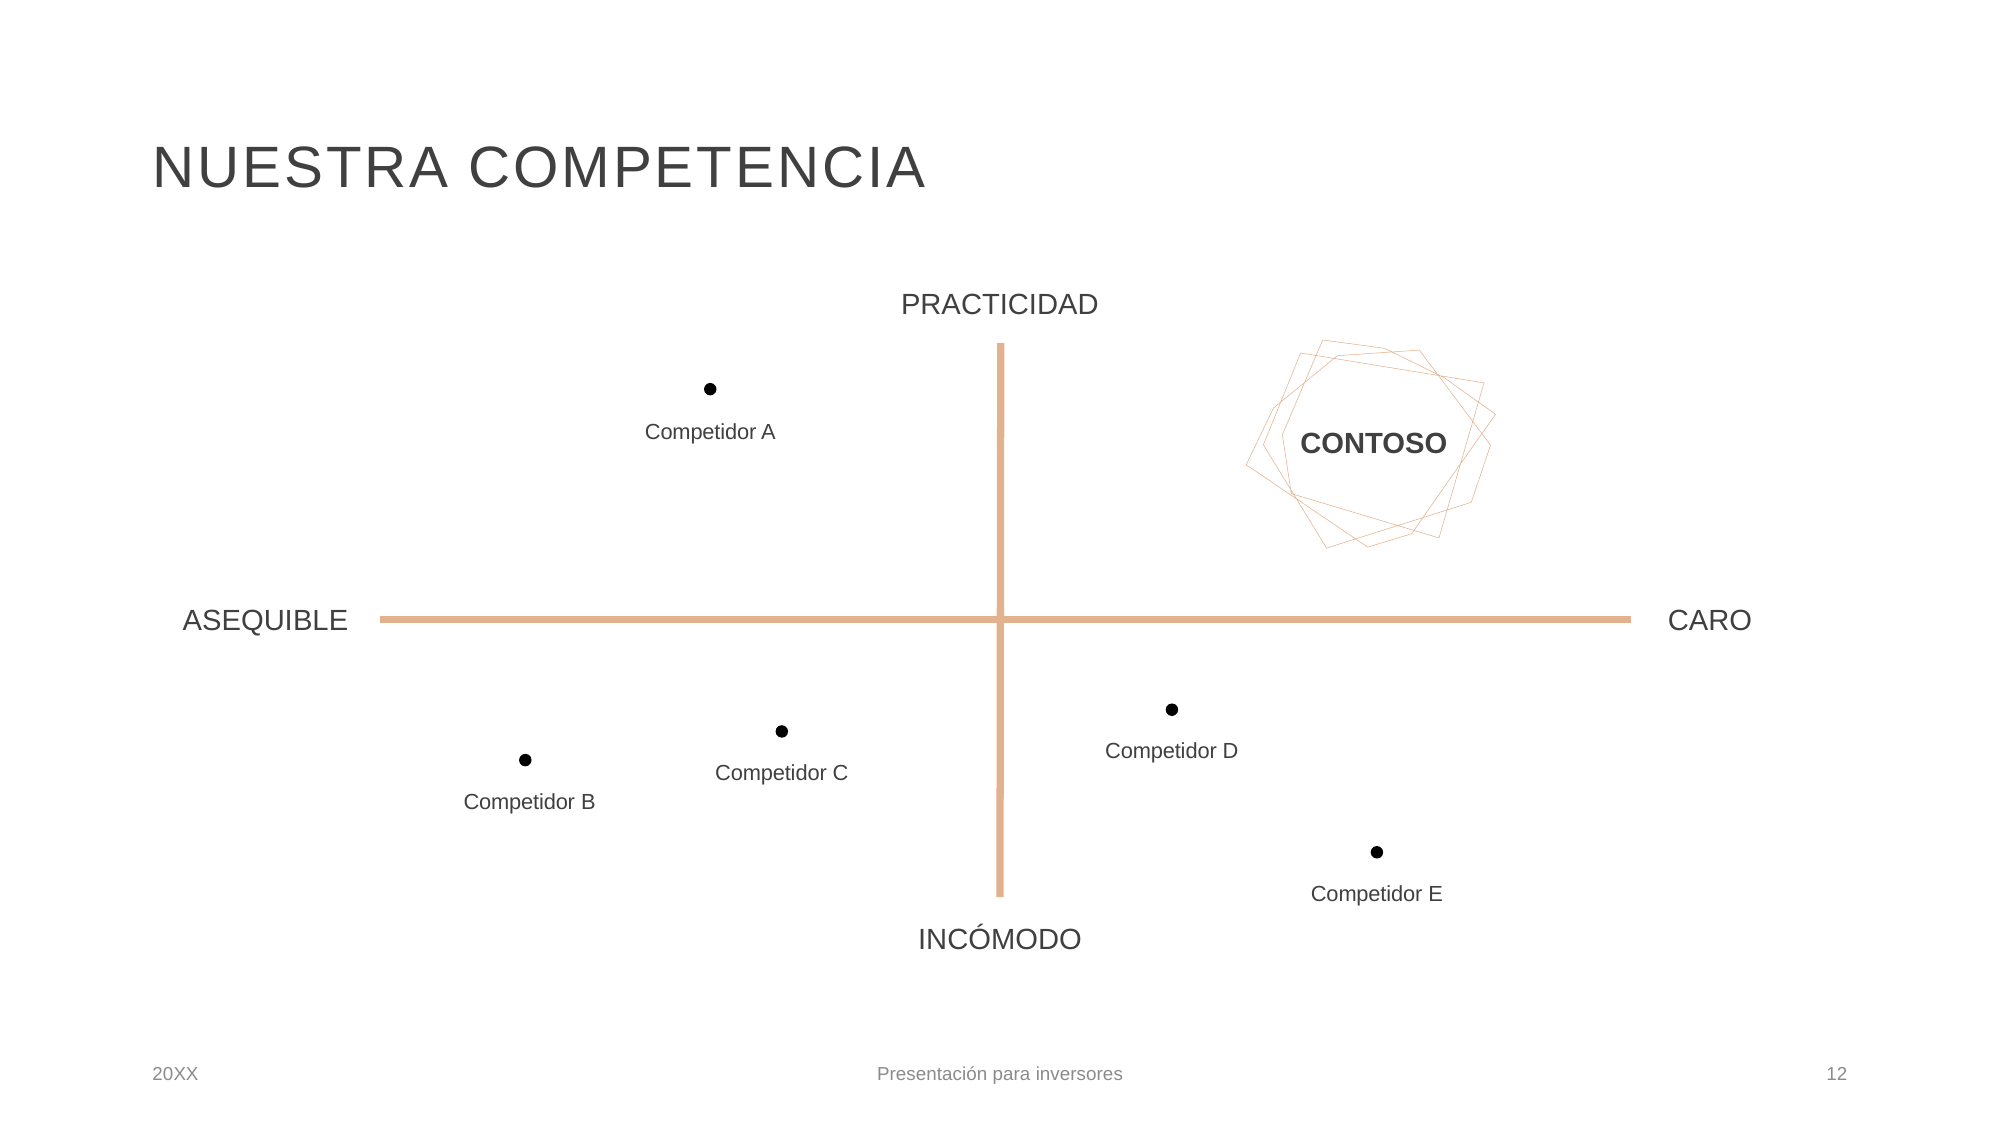

# Nuestra competencia
Practicidad

Contoso

Competidor A
Asequible
Caro

Competidor D

Competidor C

Competidor B

Competidor E
Incómodo
20XX
Presentación para inversores
12